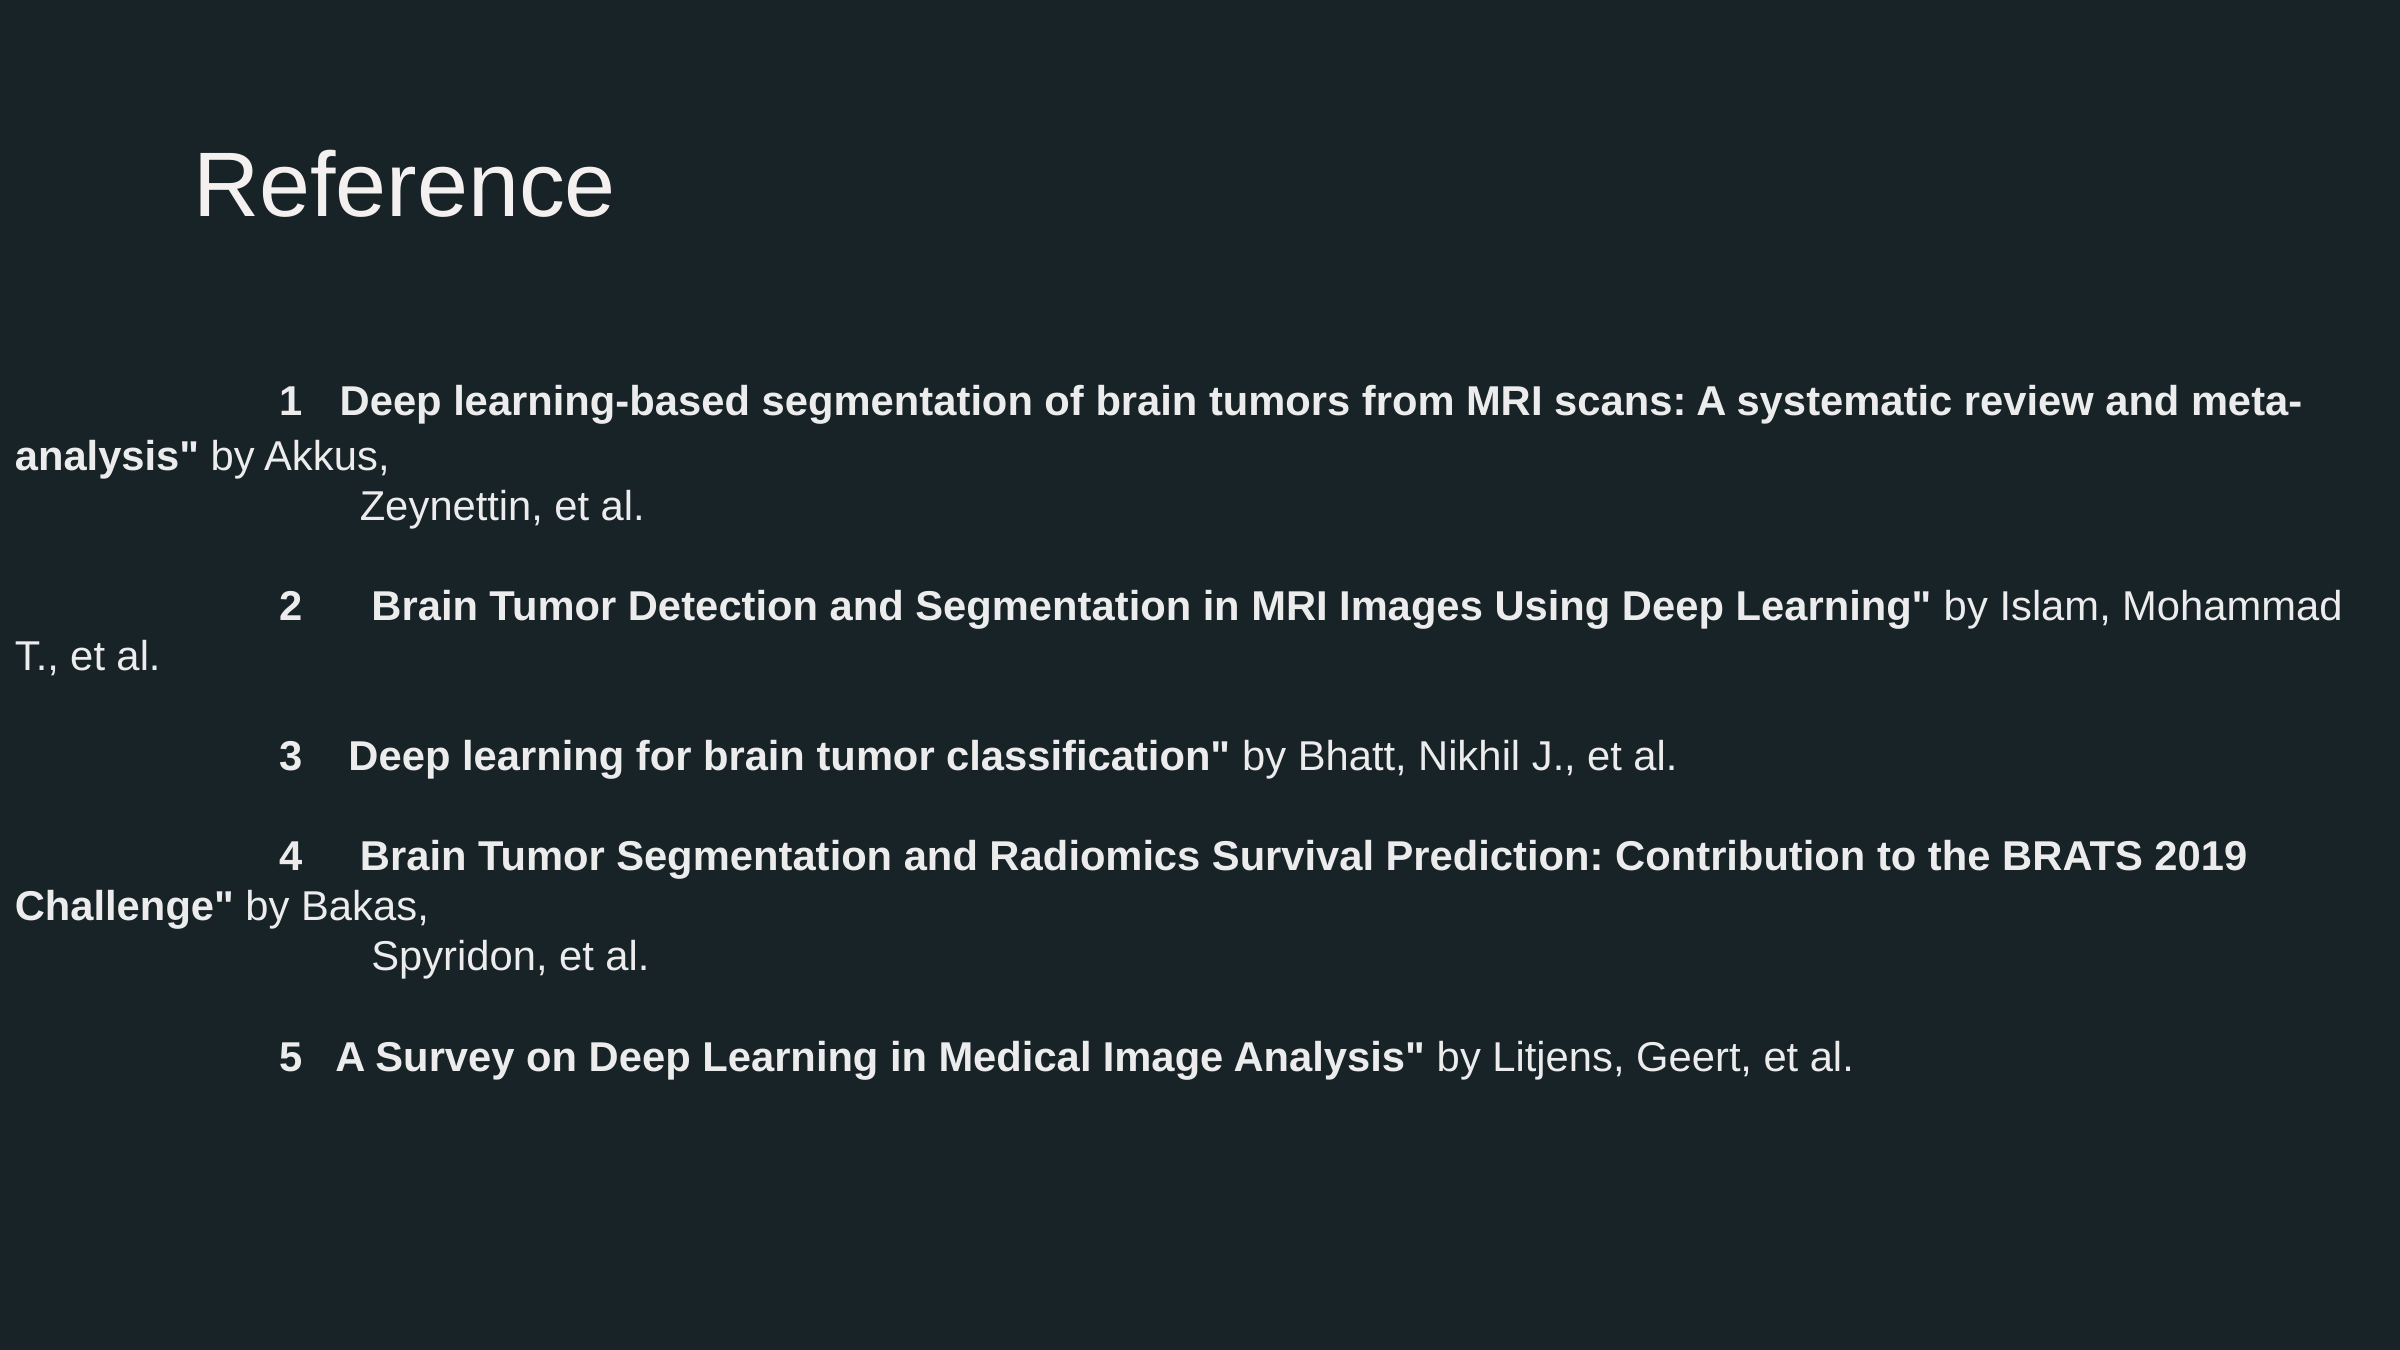

Reference

                       1  Deep learning-based segmentation of brain tumors from MRI scans: A systematic review and meta-analysis" by Akkus,
                              Zeynettin, et al.

                       2      Brain Tumor Detection and Segmentation in MRI Images Using Deep Learning" by Islam, Mohammad T., et al.

                       3    Deep learning for brain tumor classification" by Bhatt, Nikhil J., et al.

                       4     Brain Tumor Segmentation and Radiomics Survival Prediction: Contribution to the BRATS 2019 Challenge" by Bakas,
                               Spyridon, et al.

                       5   A Survey on Deep Learning in Medical Image Analysis" by Litjens, Geert, et al.